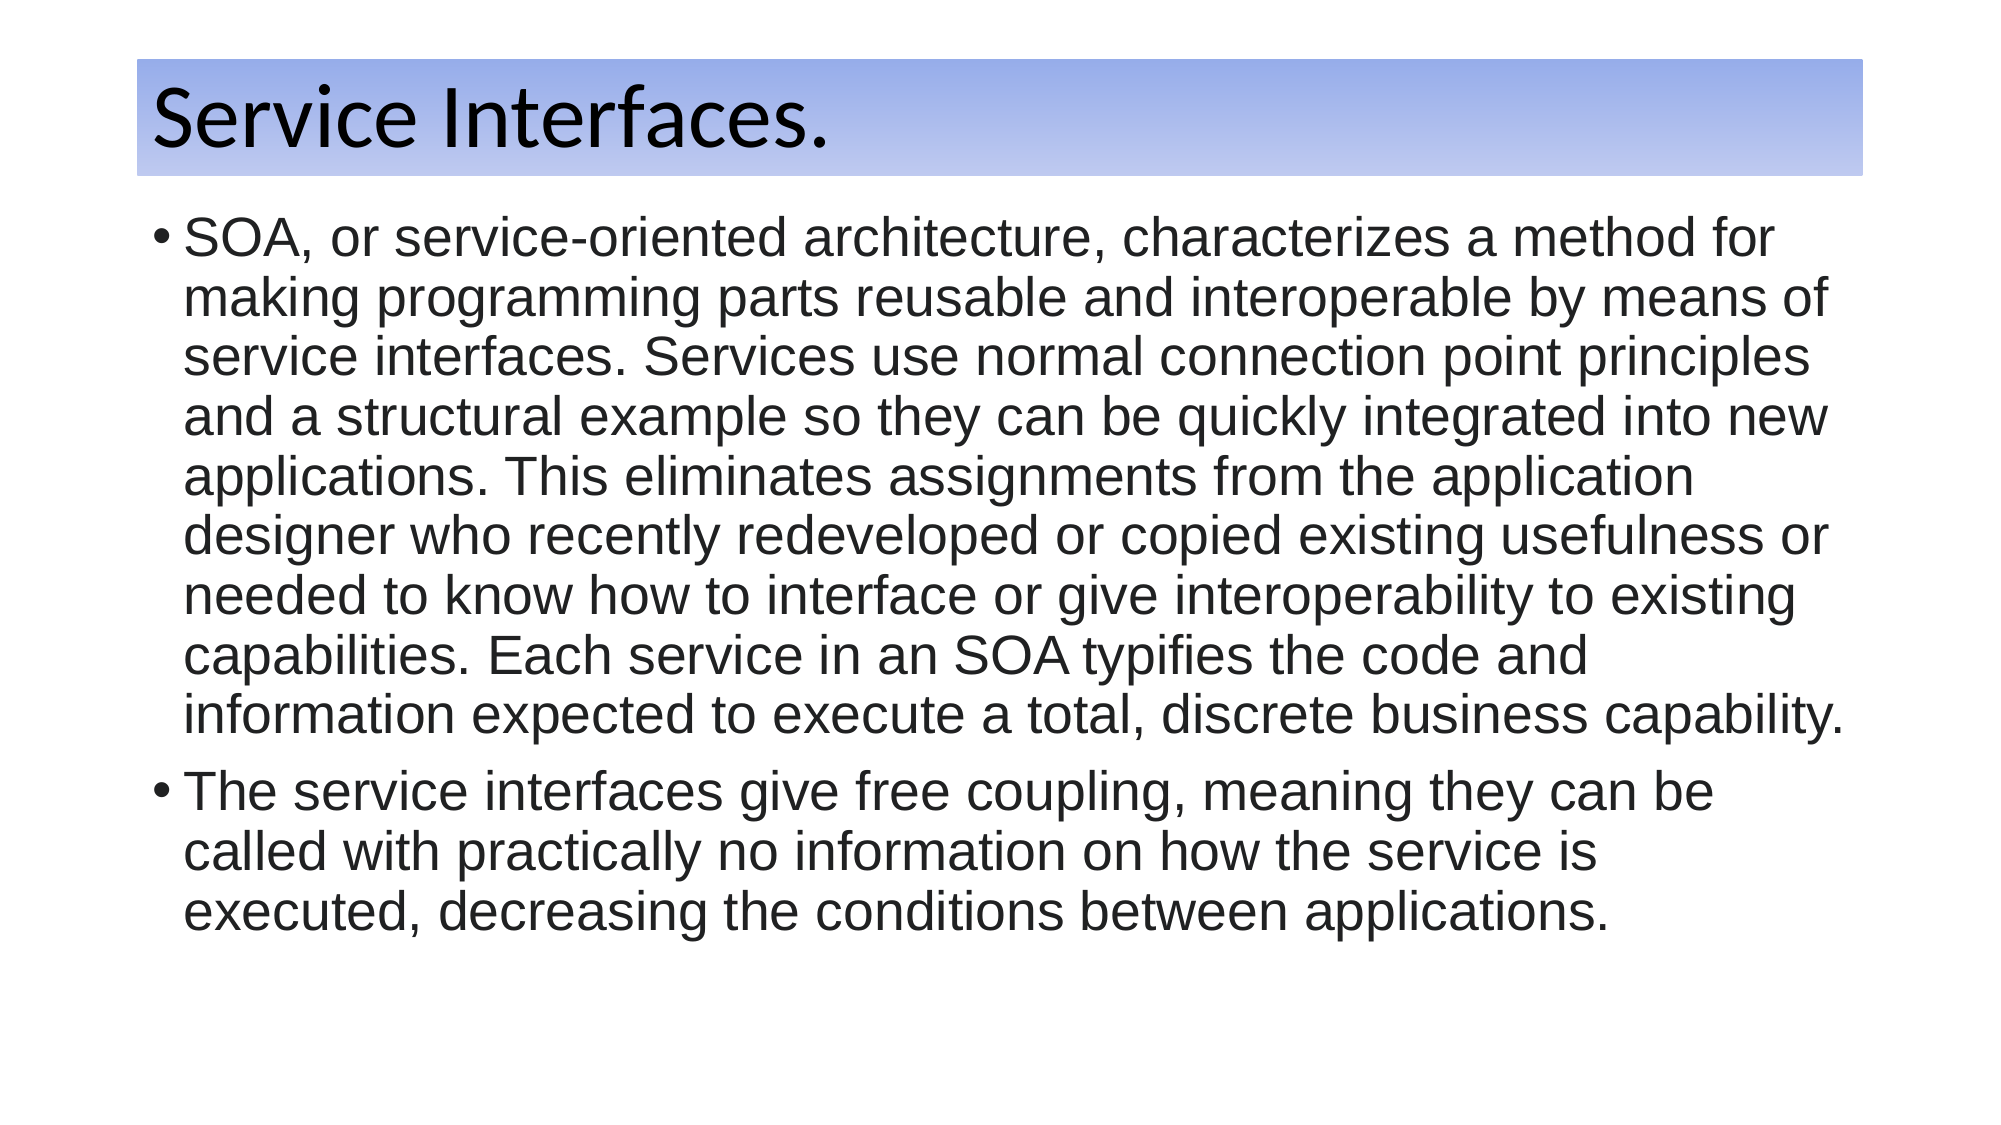

# Service Interfaces.
SOA, or service-oriented architecture, characterizes a method for making programming parts reusable and interoperable by means of service interfaces. Services use normal connection point principles and a structural example so they can be quickly integrated into new applications. This eliminates assignments from the application designer who recently redeveloped or copied existing usefulness or needed to know how to interface or give interoperability to existing capabilities. Each service in an SOA typifies the code and information expected to execute a total, discrete business capability.
The service interfaces give free coupling, meaning they can be called with practically no information on how the service is executed, decreasing the conditions between applications.